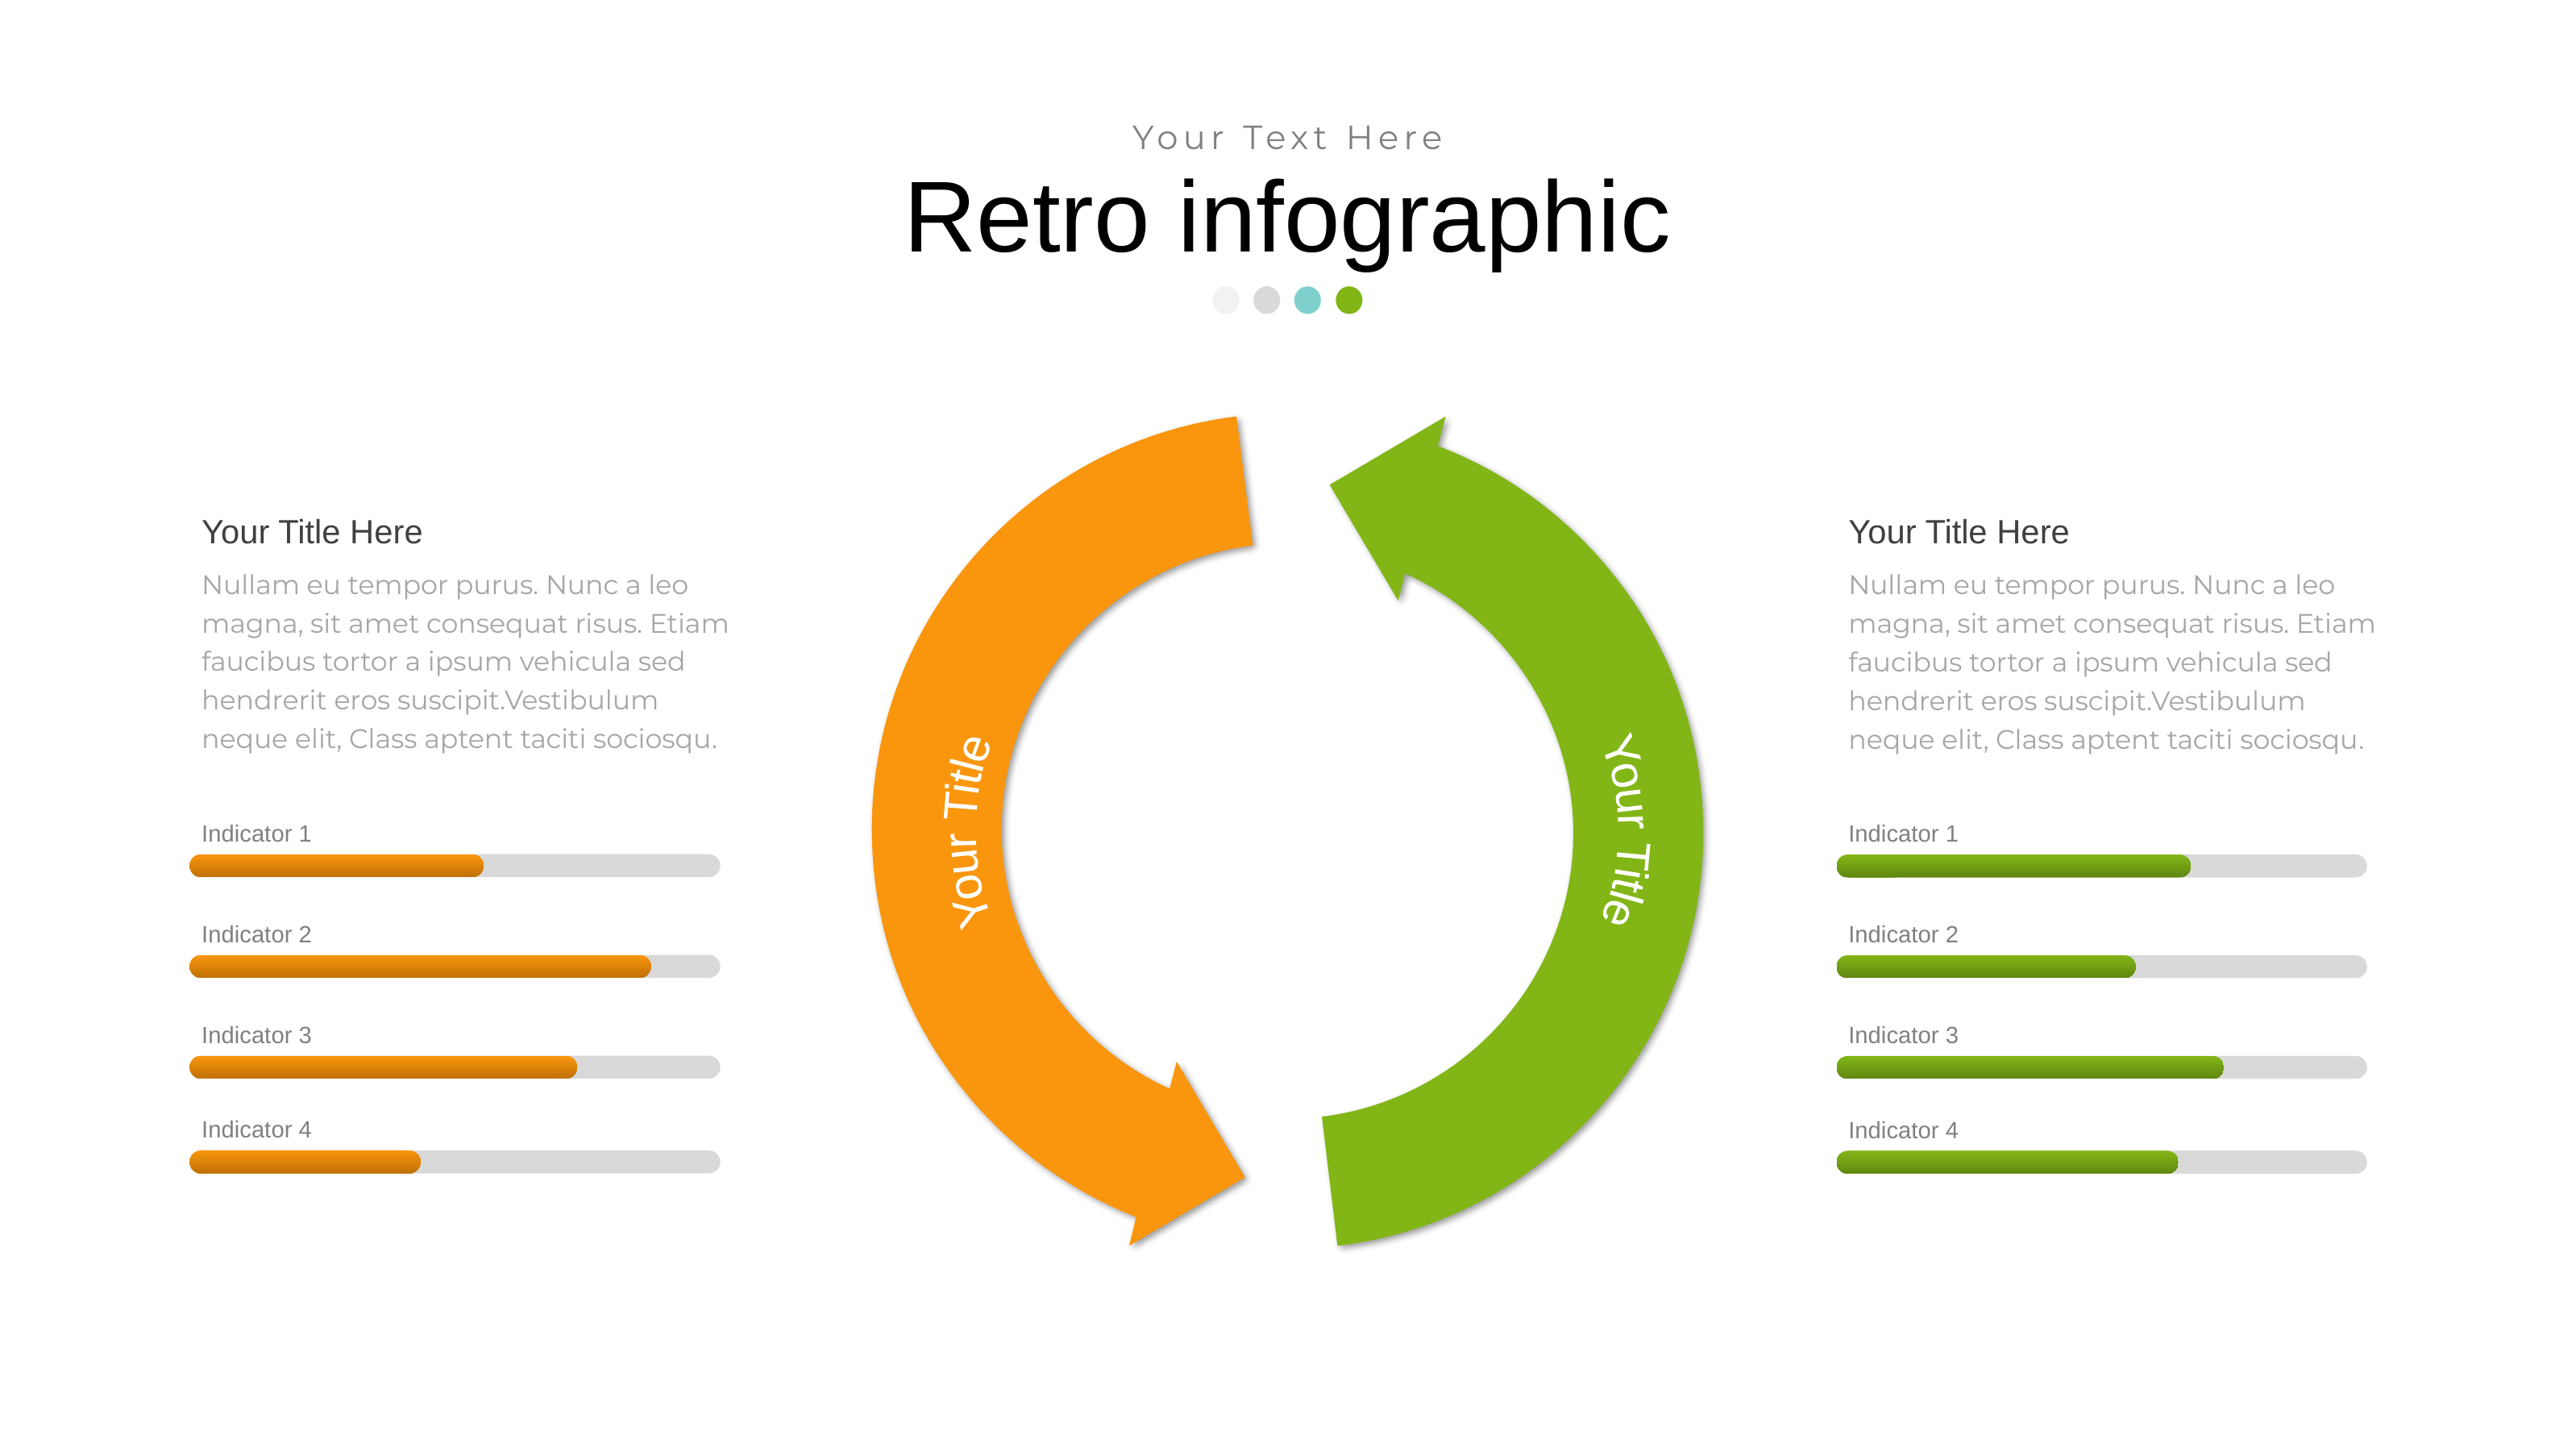

Your Text Here

Retro infographic

Your Title
Your Title
Your Title Here
Your Title Here
Nullam eu tempor purus. Nunc a leo magna, sit amet consequat risus. Etiam faucibus tortor a ipsum vehicula sed hendrerit eros suscipit.Vestibulum neque elit, Class aptent taciti sociosqu.
Nullam eu tempor purus. Nunc a leo magna, sit amet consequat risus. Etiam faucibus tortor a ipsum vehicula sed hendrerit eros suscipit.Vestibulum neque elit, Class aptent taciti sociosqu.
Indicator 1

Indicator 1

Indicator 2

Indicator 2

Indicator 3

Indicator 3

Indicator 4

Indicator 4